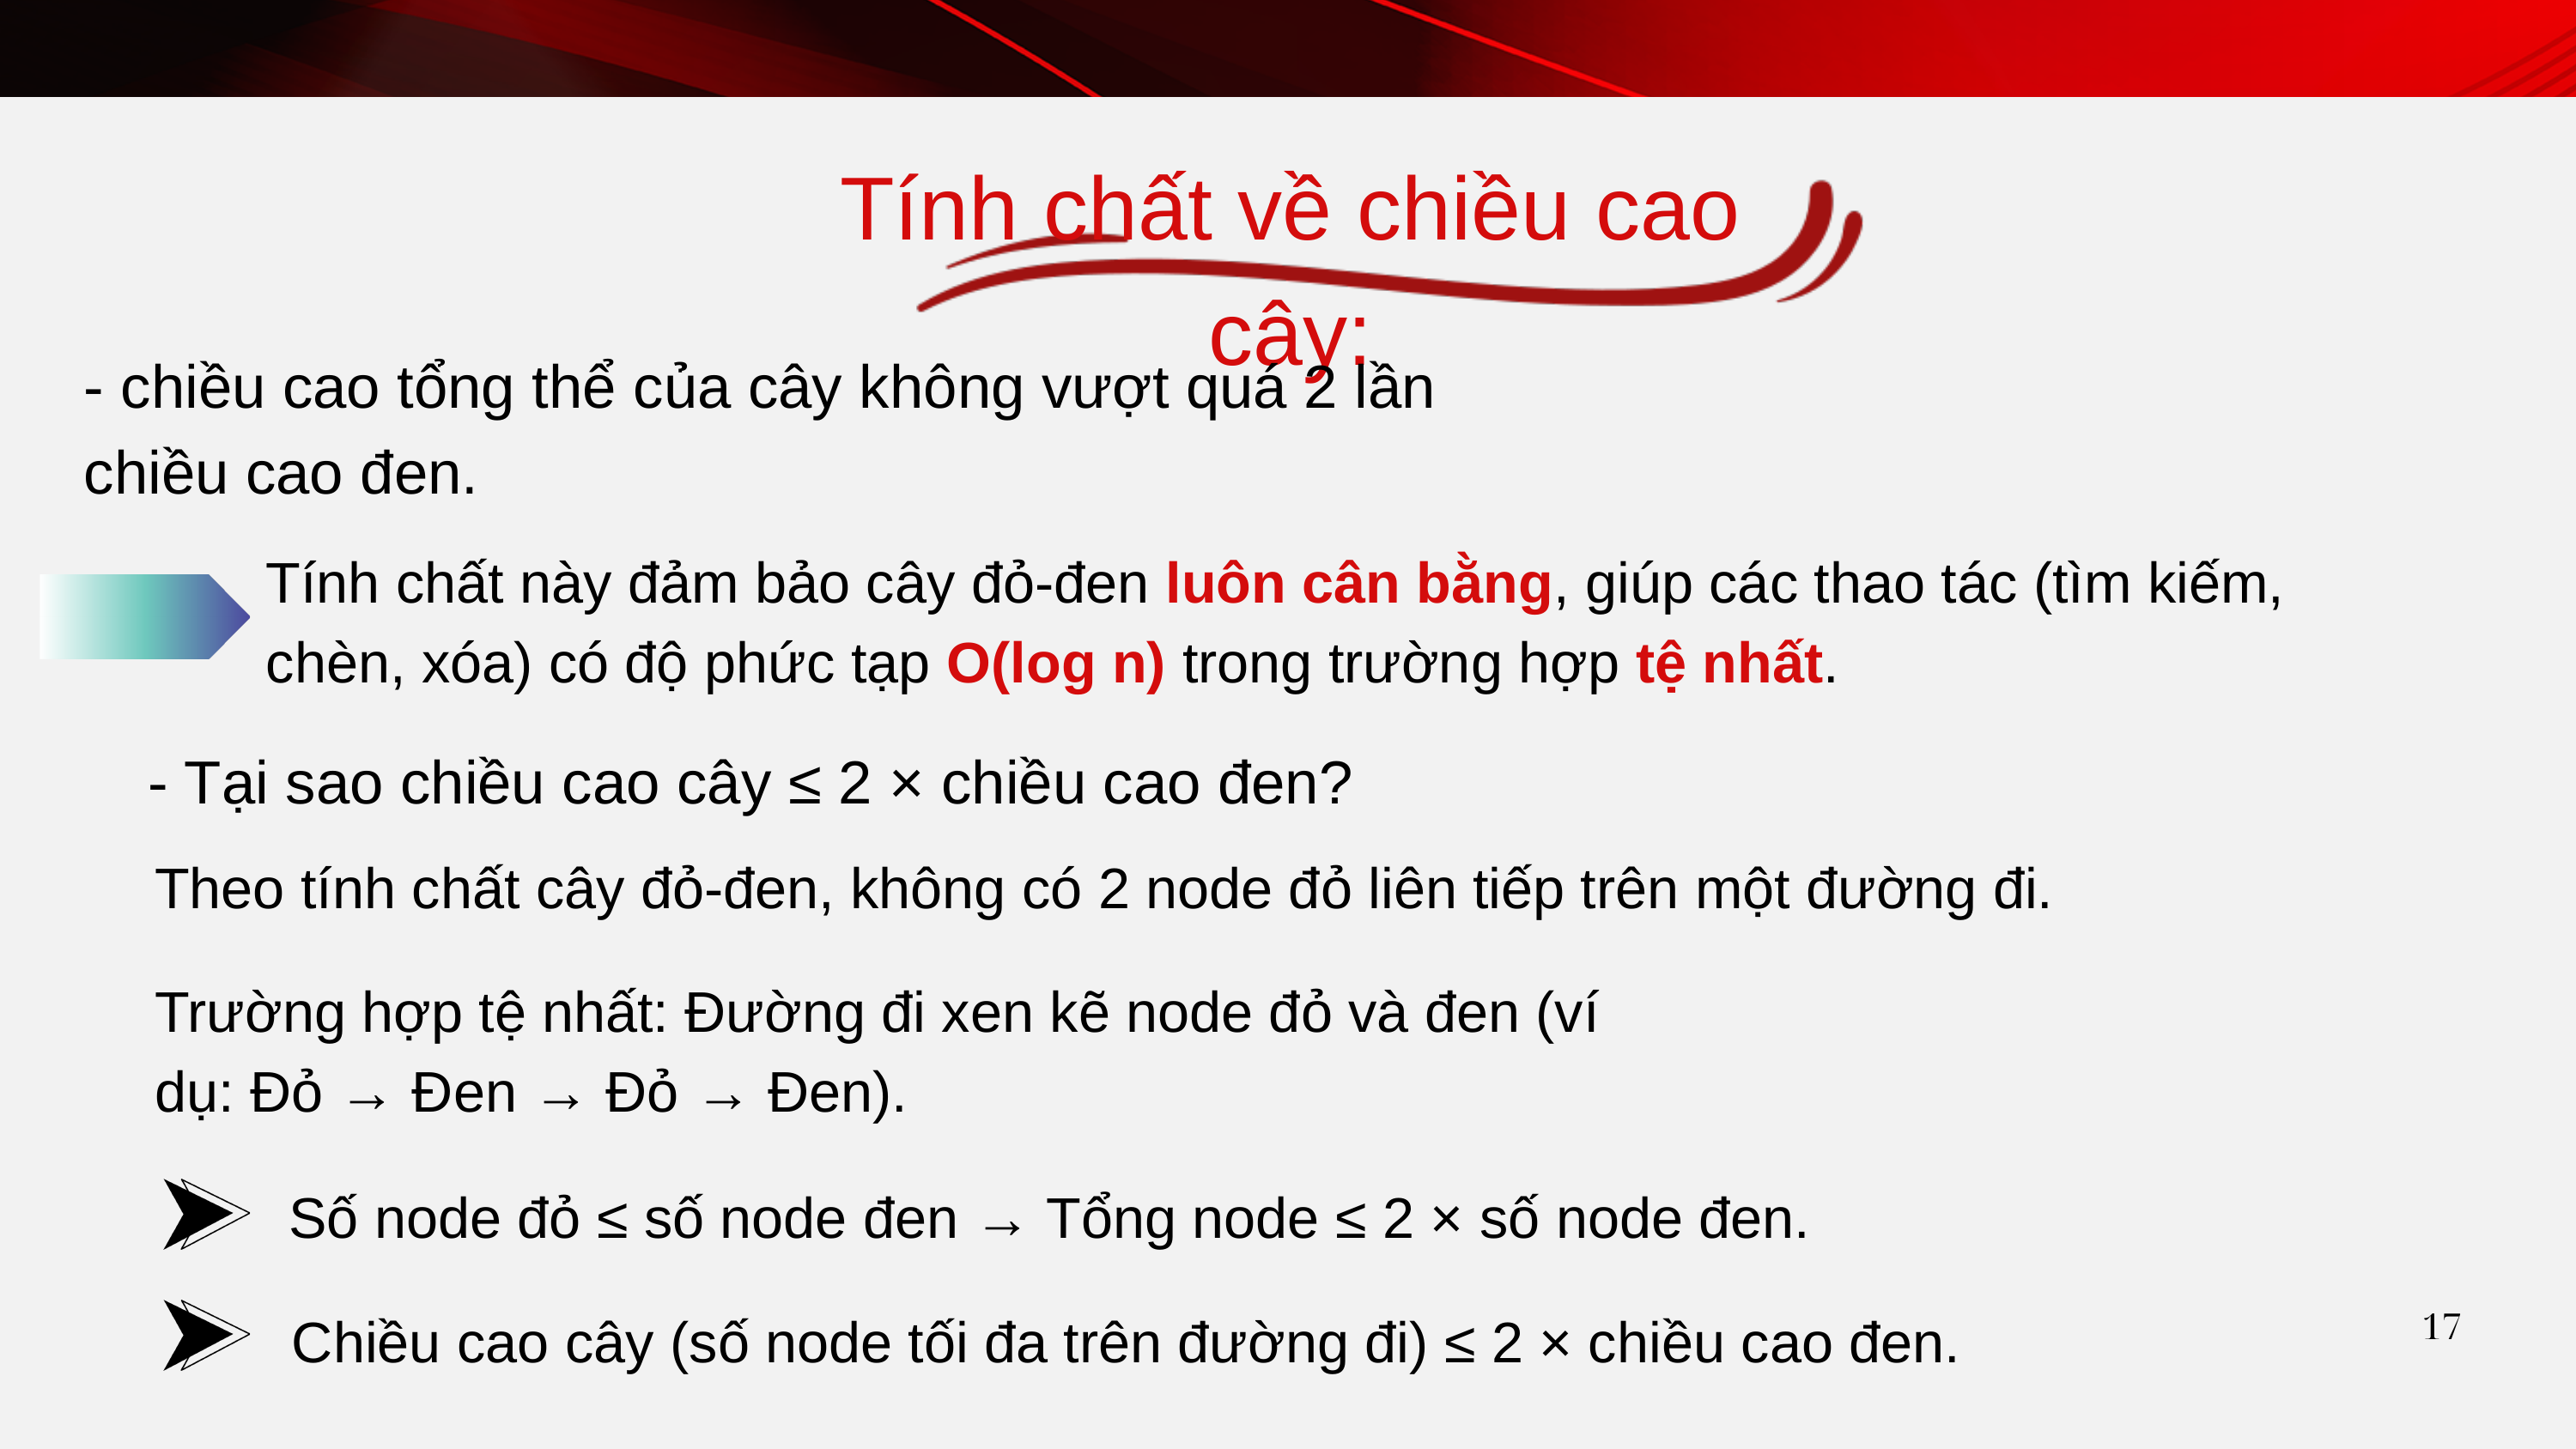

Tính chất về chiều cao cây:

- chiều cao tổng thể của cây không vượt quá 2 lần chiều cao đen.
Tính chất này đảm bảo cây đỏ-đen luôn cân bằng, giúp các thao tác (tìm kiếm, chèn, xóa) có độ phức tạp O(log n) trong trường hợp tệ nhất.

- Tại sao chiều cao cây ≤ 2 × chiều cao đen?
Theo tính chất cây đỏ-đen, không có 2 node đỏ liên tiếp trên một đường đi.
Trường hợp tệ nhất: Đường đi xen kẽ node đỏ và đen (ví dụ: Đỏ → Đen → Đỏ → Đen).

Số node đỏ ≤ số node đen → Tổng node ≤ 2 × số node đen.
17

Chiều cao cây (số node tối đa trên đường đi) ≤ 2 × chiều cao đen.